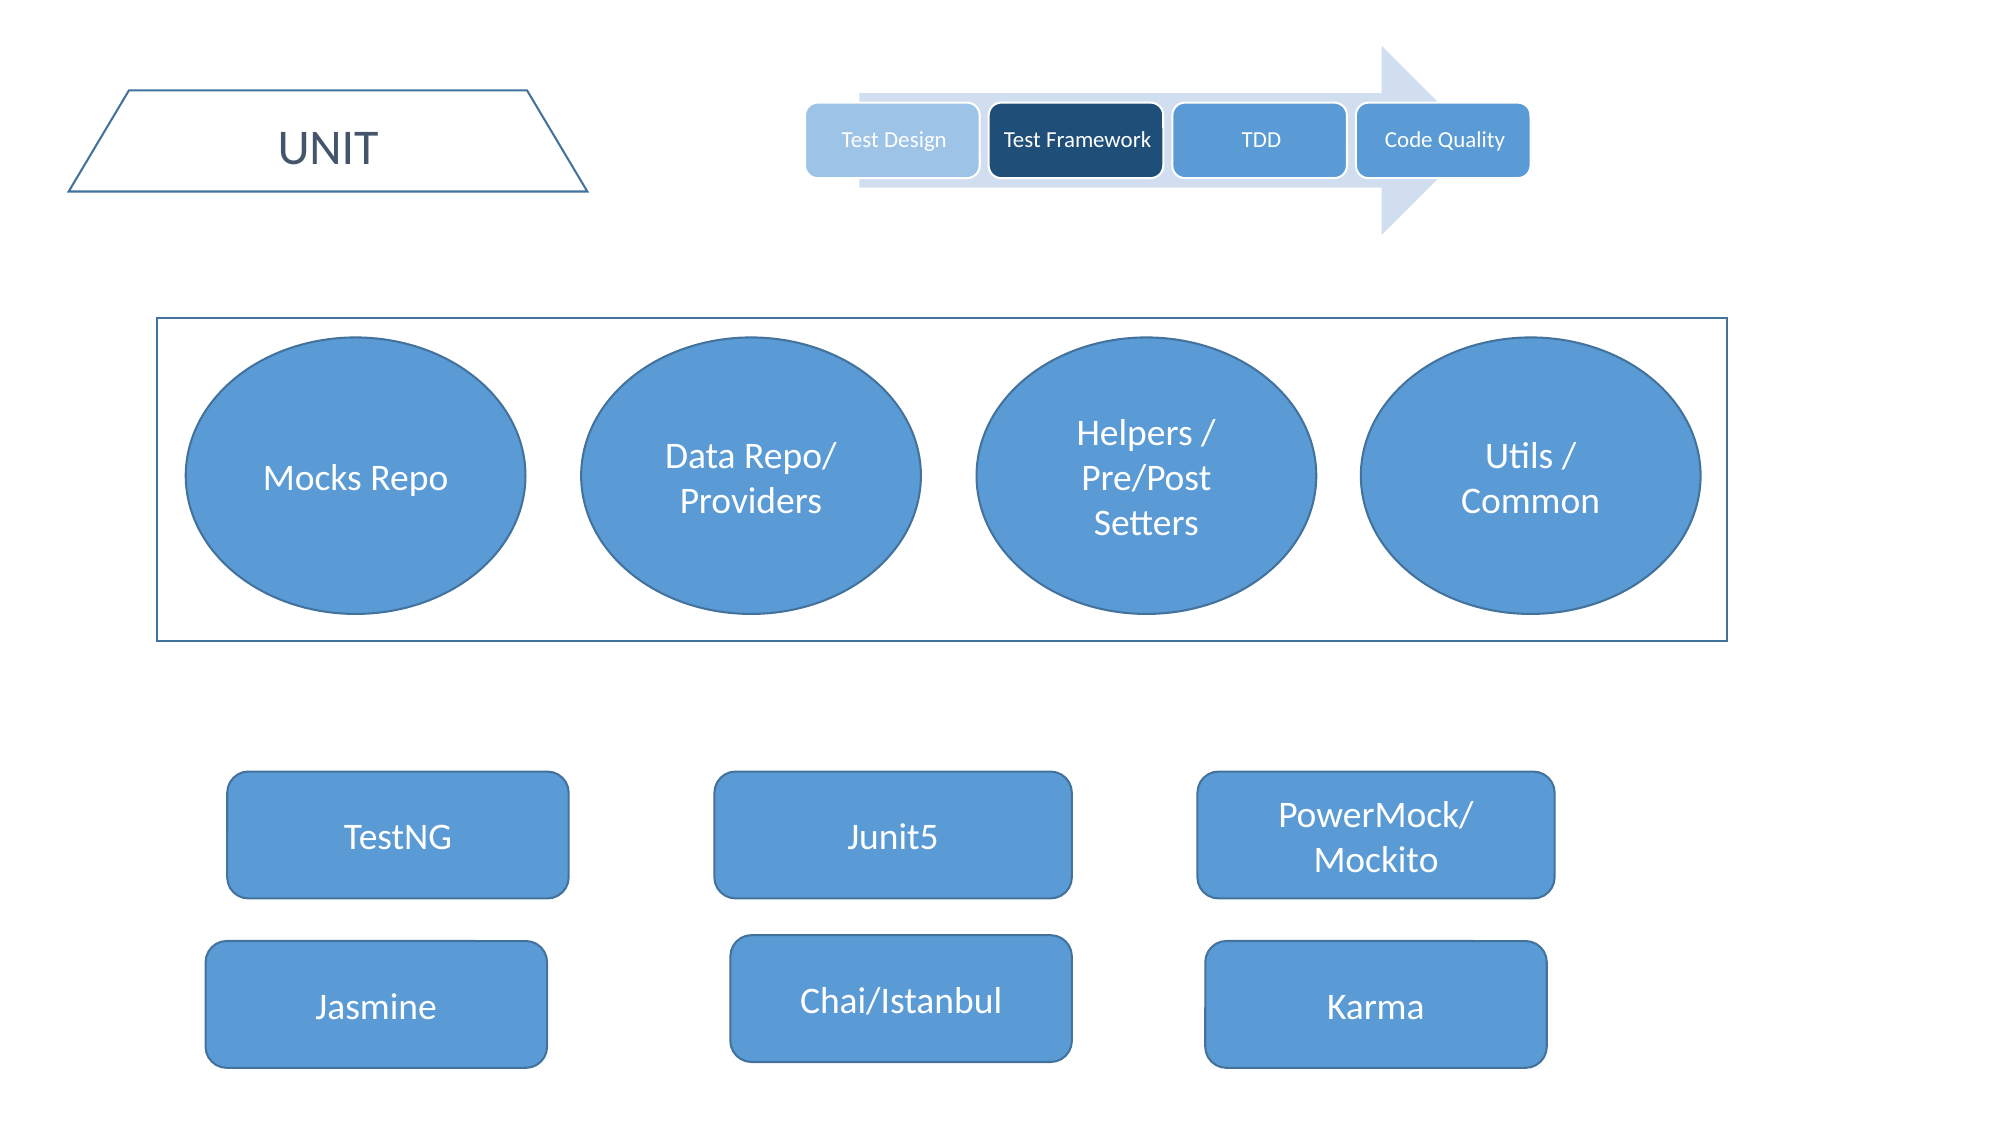

Test Design
Test Framework
TDD
Code Quality
UNIT

Helpers / Pre/Post Setters
Utils / Common
Mocks Repo
Data Repo/
Providers
TestNG
Junit5
PowerMock/
Mockito
Chai/Istanbul
Jasmine
Karma